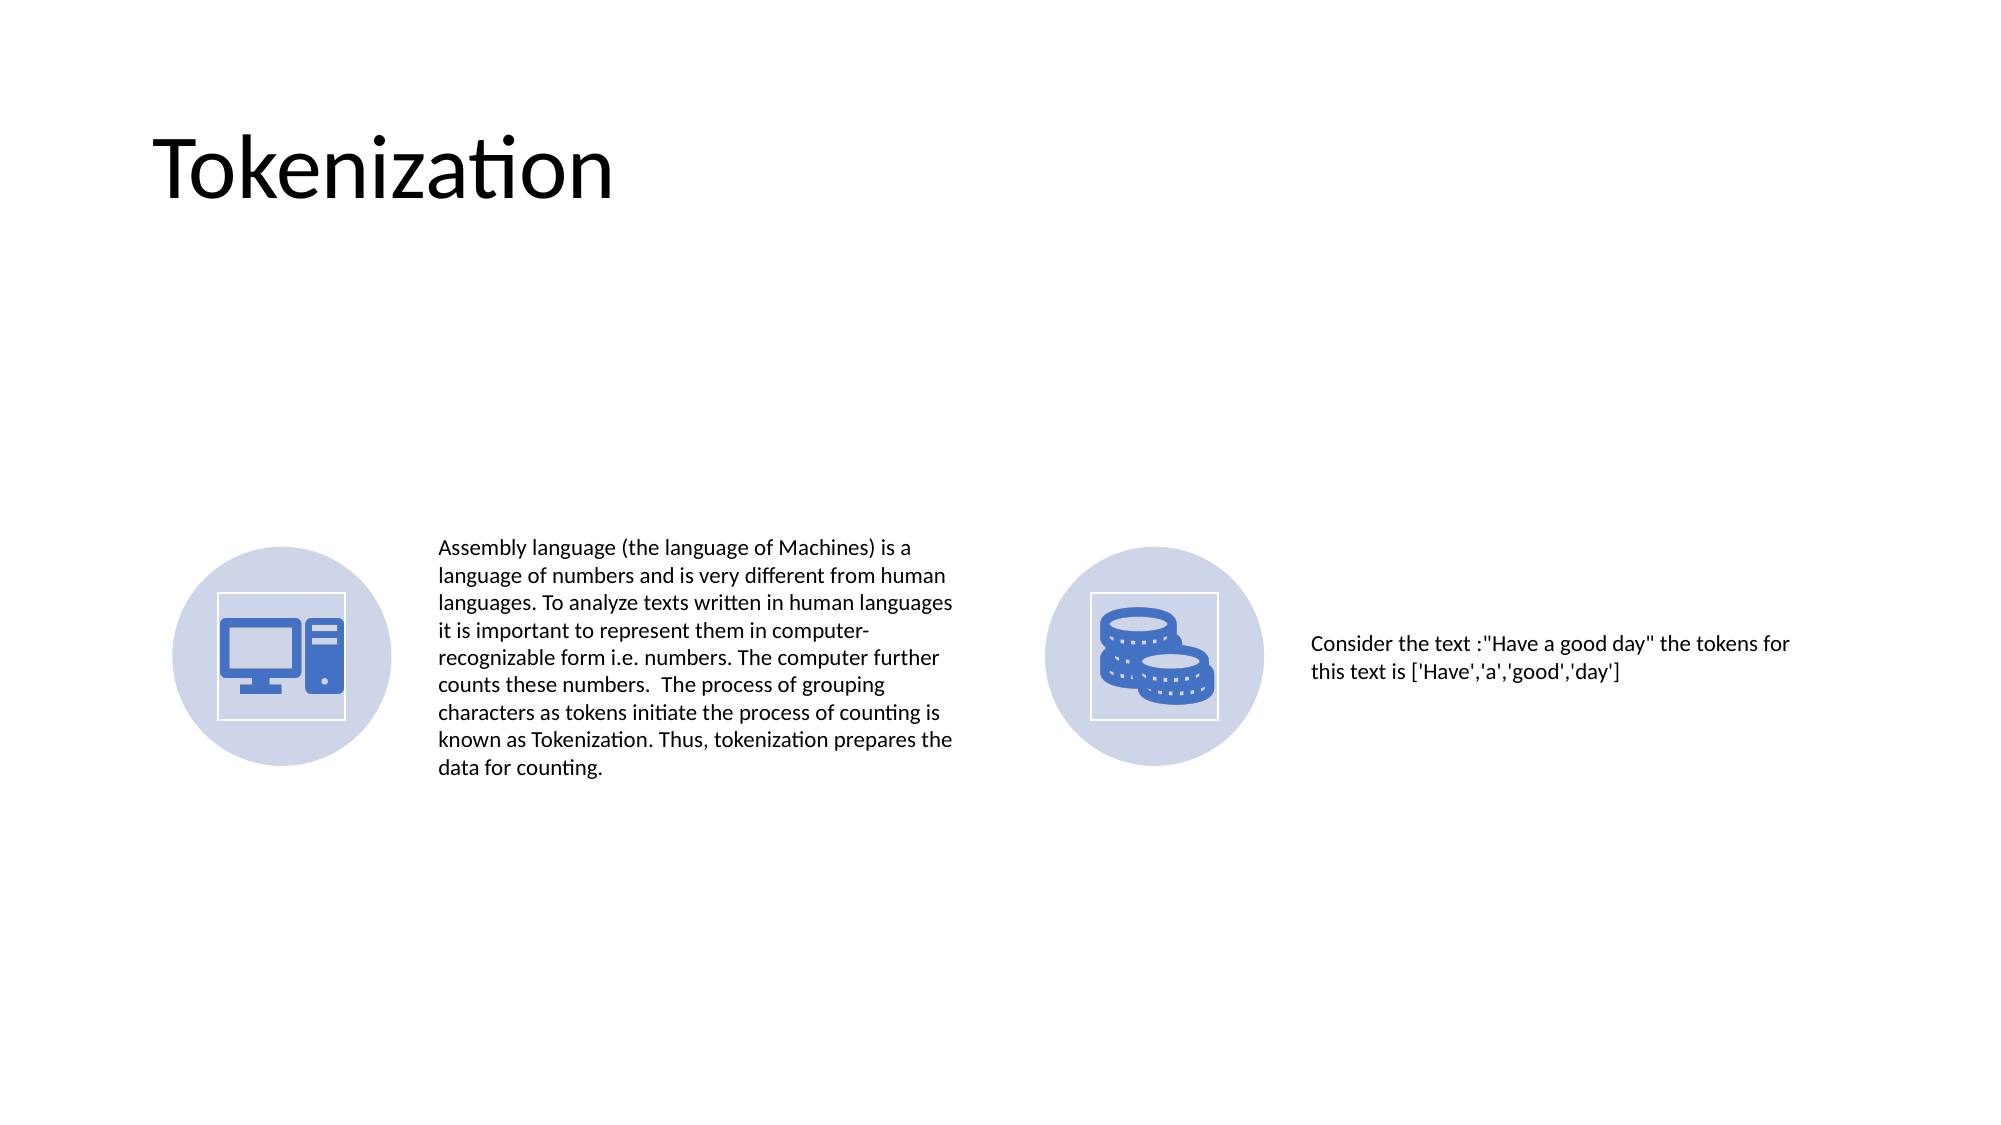

# Tokenization
Assembly language (the language of Machines) is a language of numbers and is very different from human languages. To analyze texts written in human languages it is important to represent them in computer-recognizable form i.e. numbers. The computer further counts these numbers.  The process of grouping characters as tokens initiate the process of counting is known as Tokenization. Thus, tokenization prepares the data for counting.
Consider the text :"Have a good day" the tokens for this text is ['Have','a','good','day']